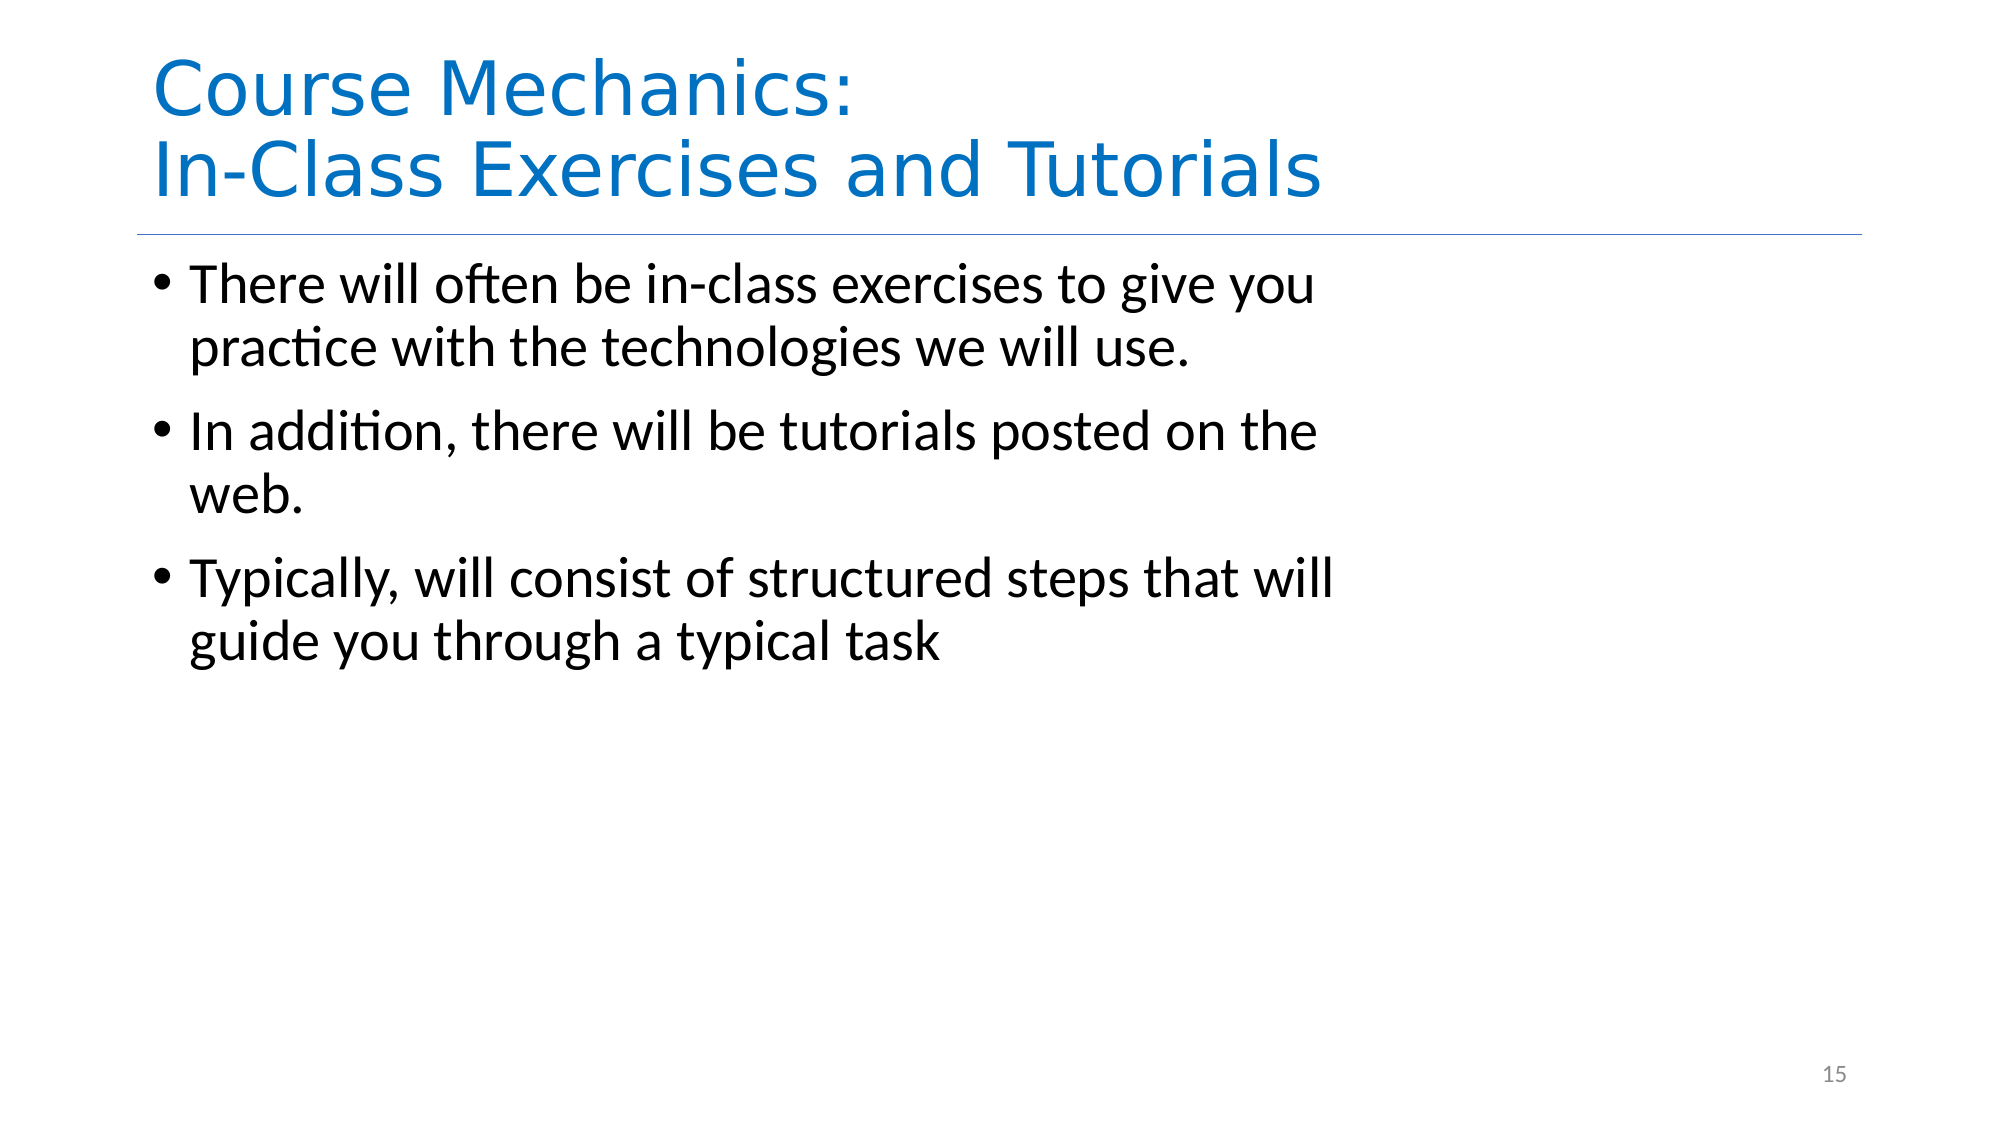

# Course Mechanics: In-Class Exercises and Tutorials
There will often be in-class exercises to give you practice with the technologies we will use.
In addition, there will be tutorials posted on the web.
Typically, will consist of structured steps that will guide you through a typical task

15